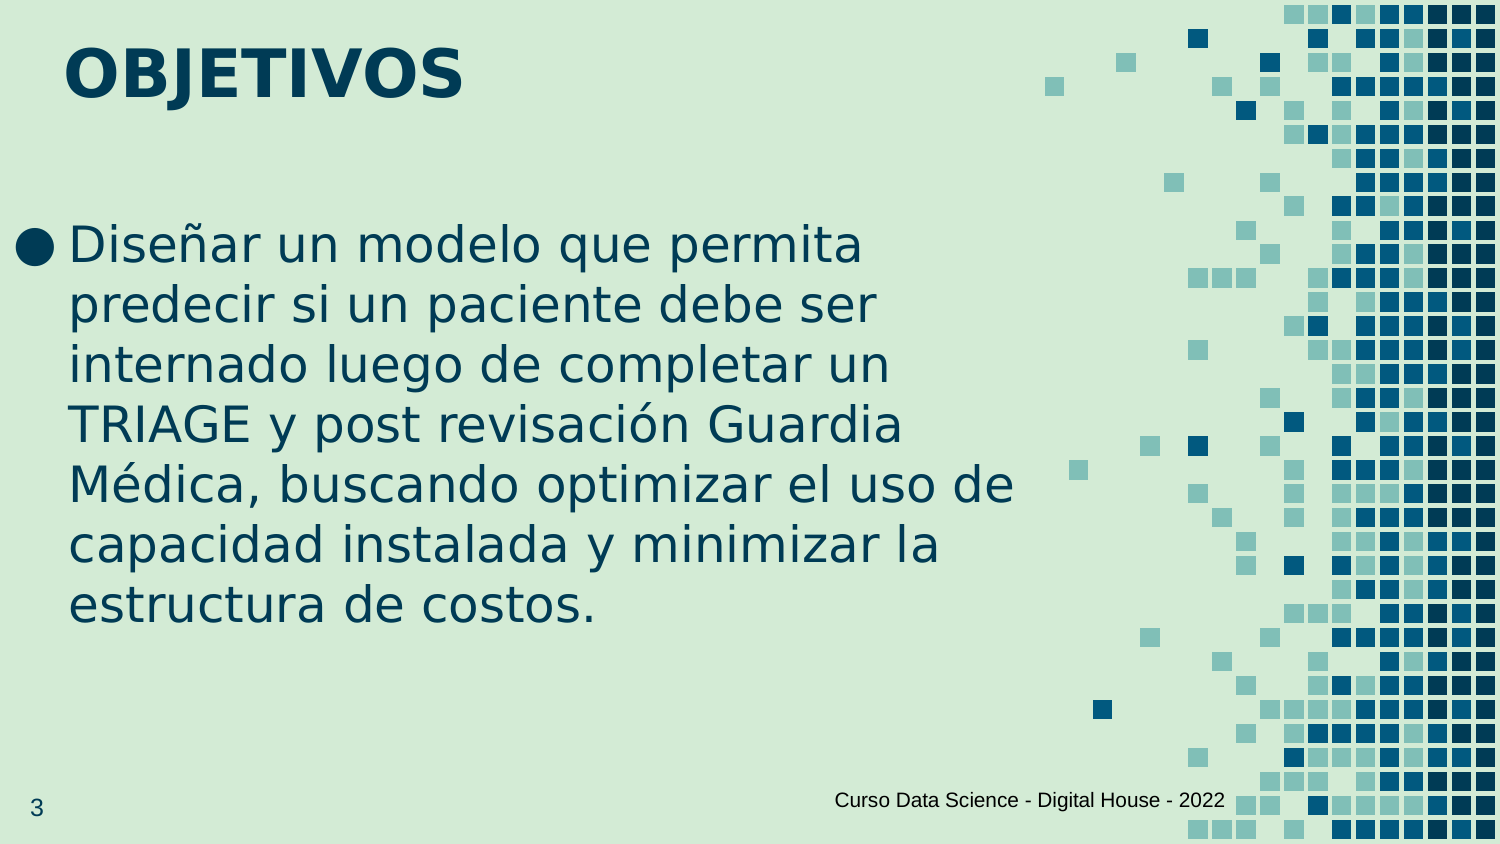

OBJETIVOS

Diseñar un modelo que permita predecir si un paciente debe ser internado luego de completar un TRIAGE y post revisación Guardia Médica, buscando optimizar el uso de capacidad instalada y minimizar la estructura de costos.

3
Curso Data Science - Digital House - 2022